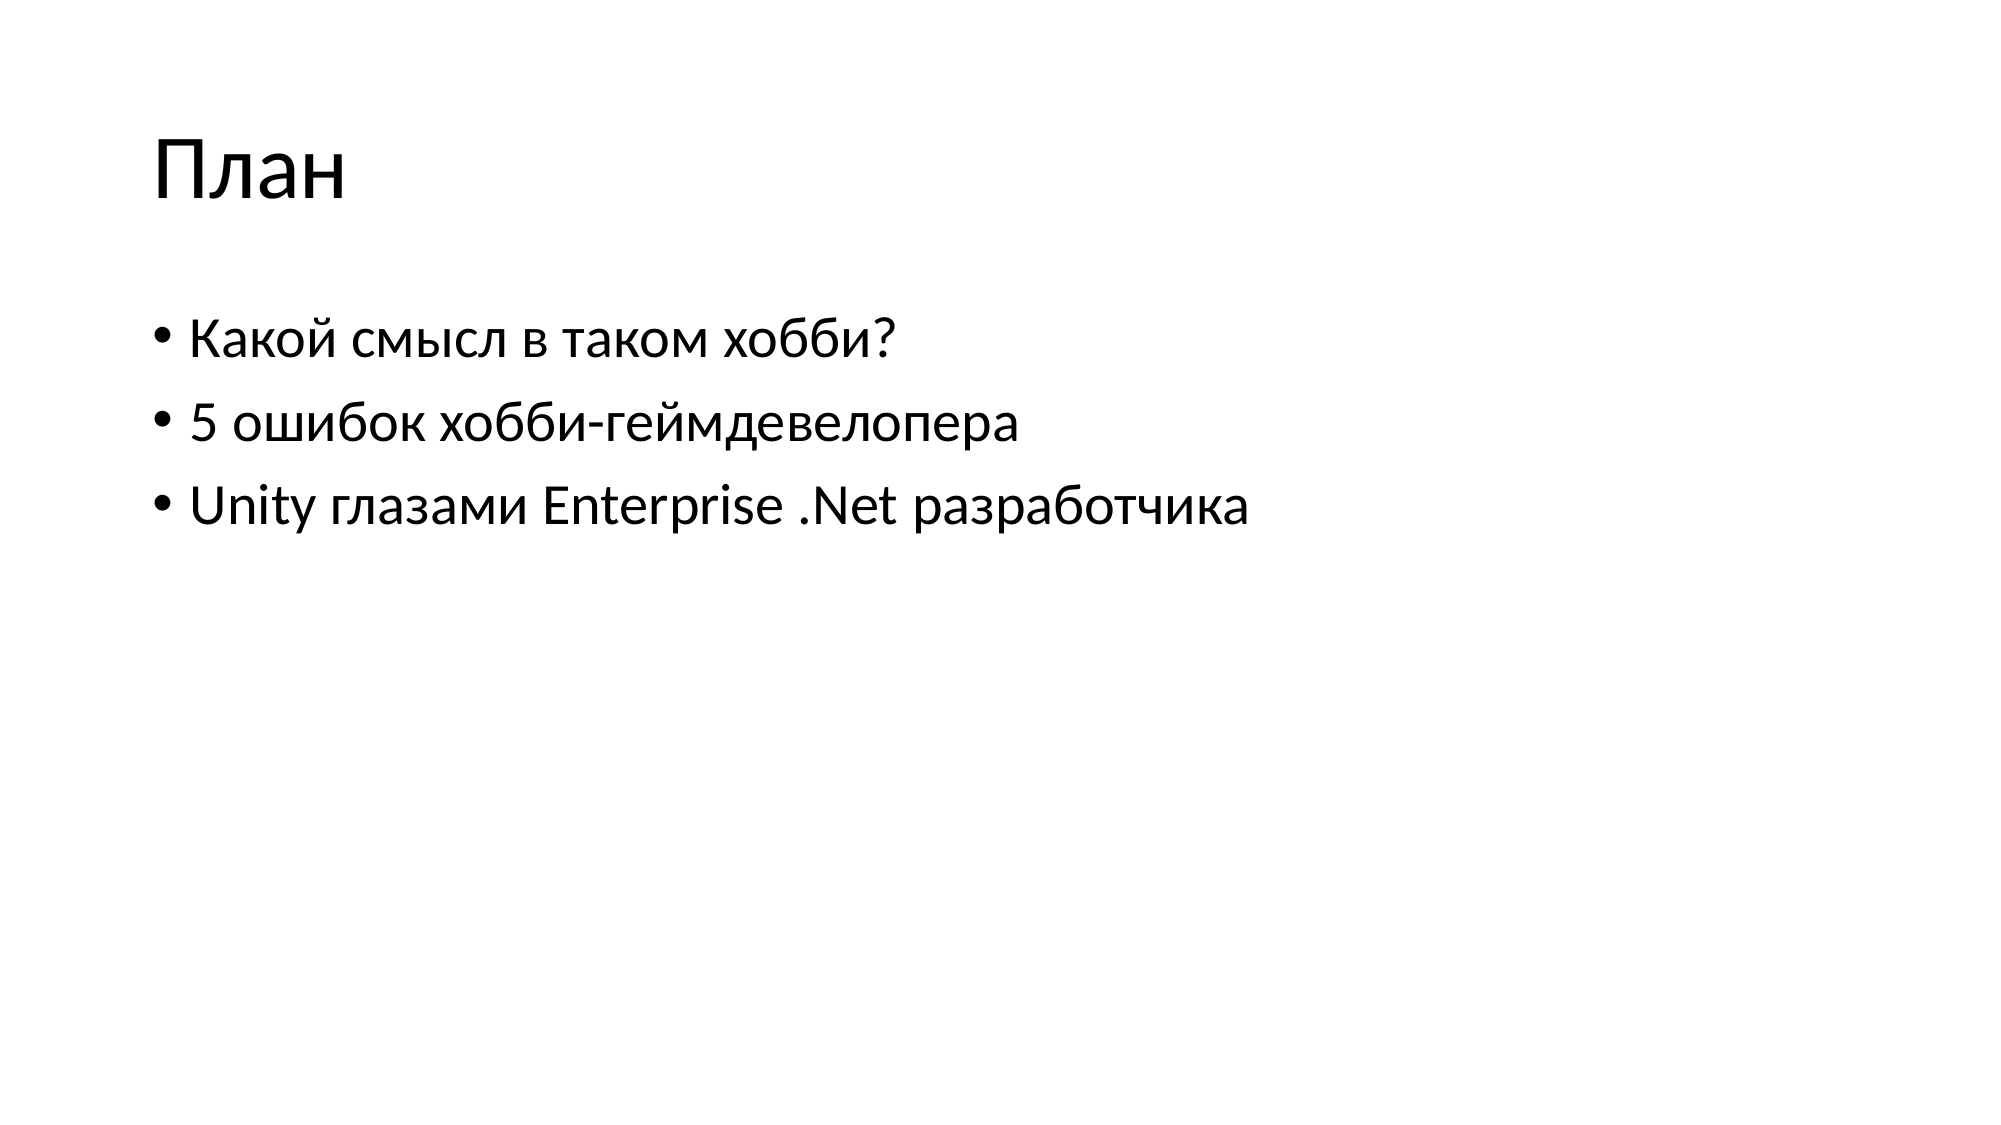

# План
Какой смысл в таком хобби?
5 ошибок хобби-геймдевелопера
Unity глазами Enterprise .Net разработчика